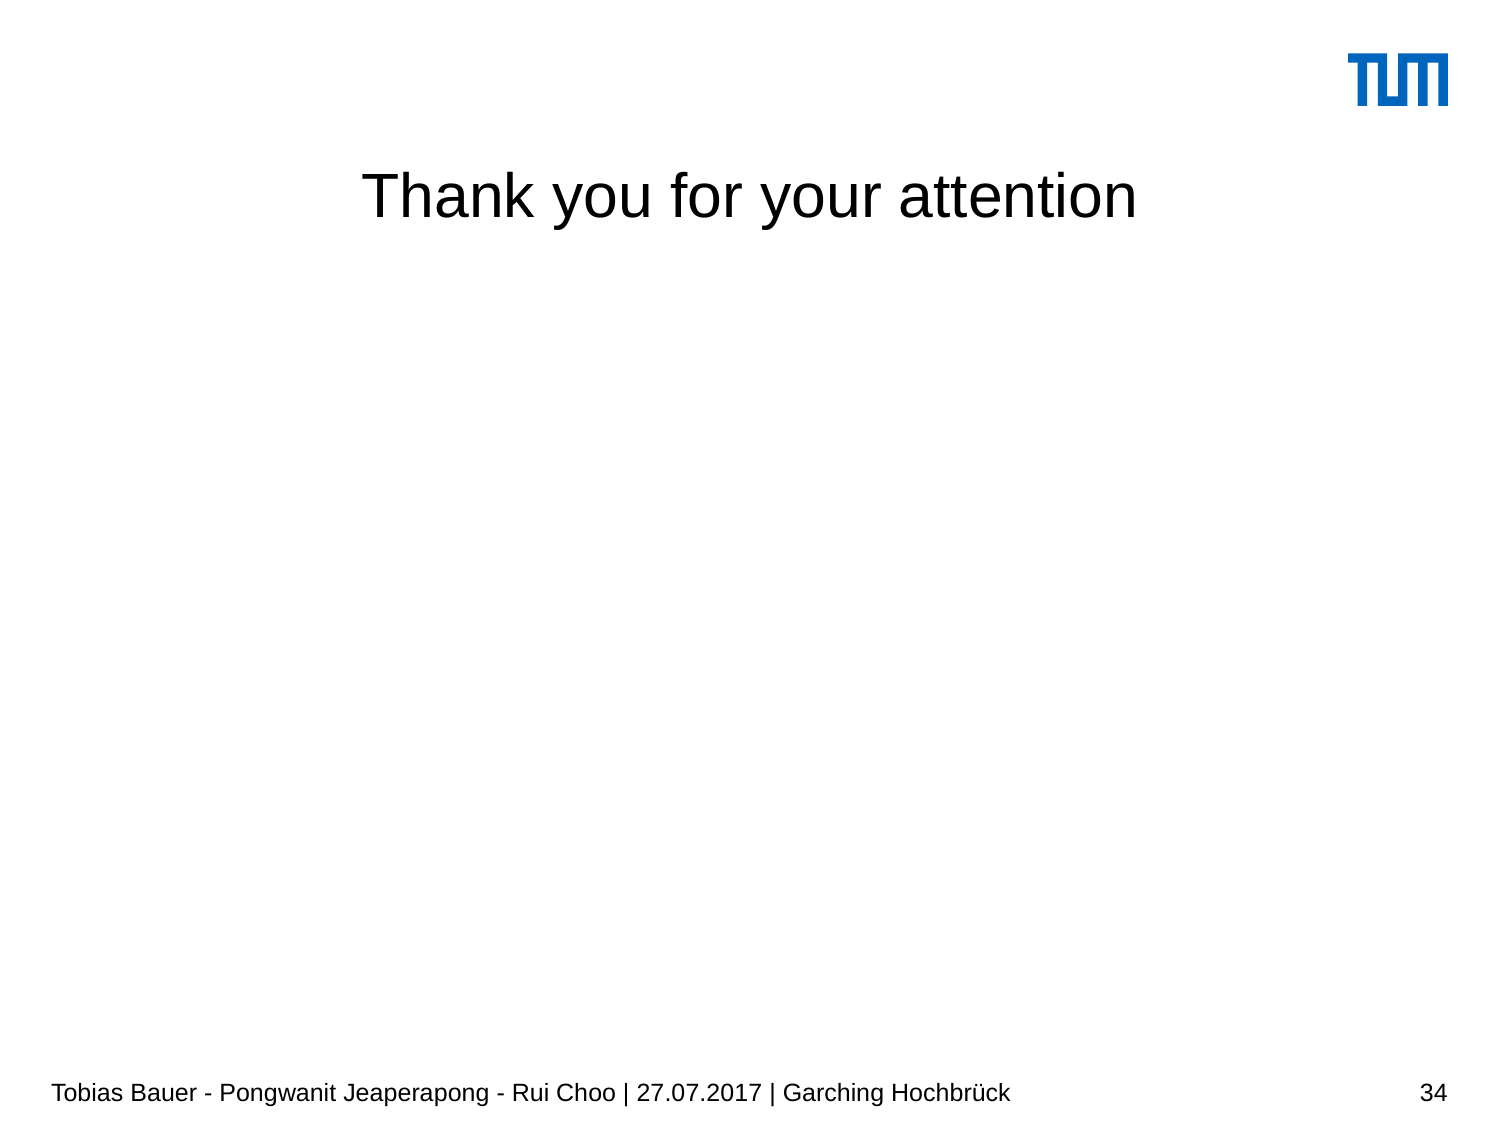

# Thank you for your attention
Tobias Bauer - Pongwanit Jeaperapong - Rui Choo | 27.07.2017 | Garching Hochbrück
34